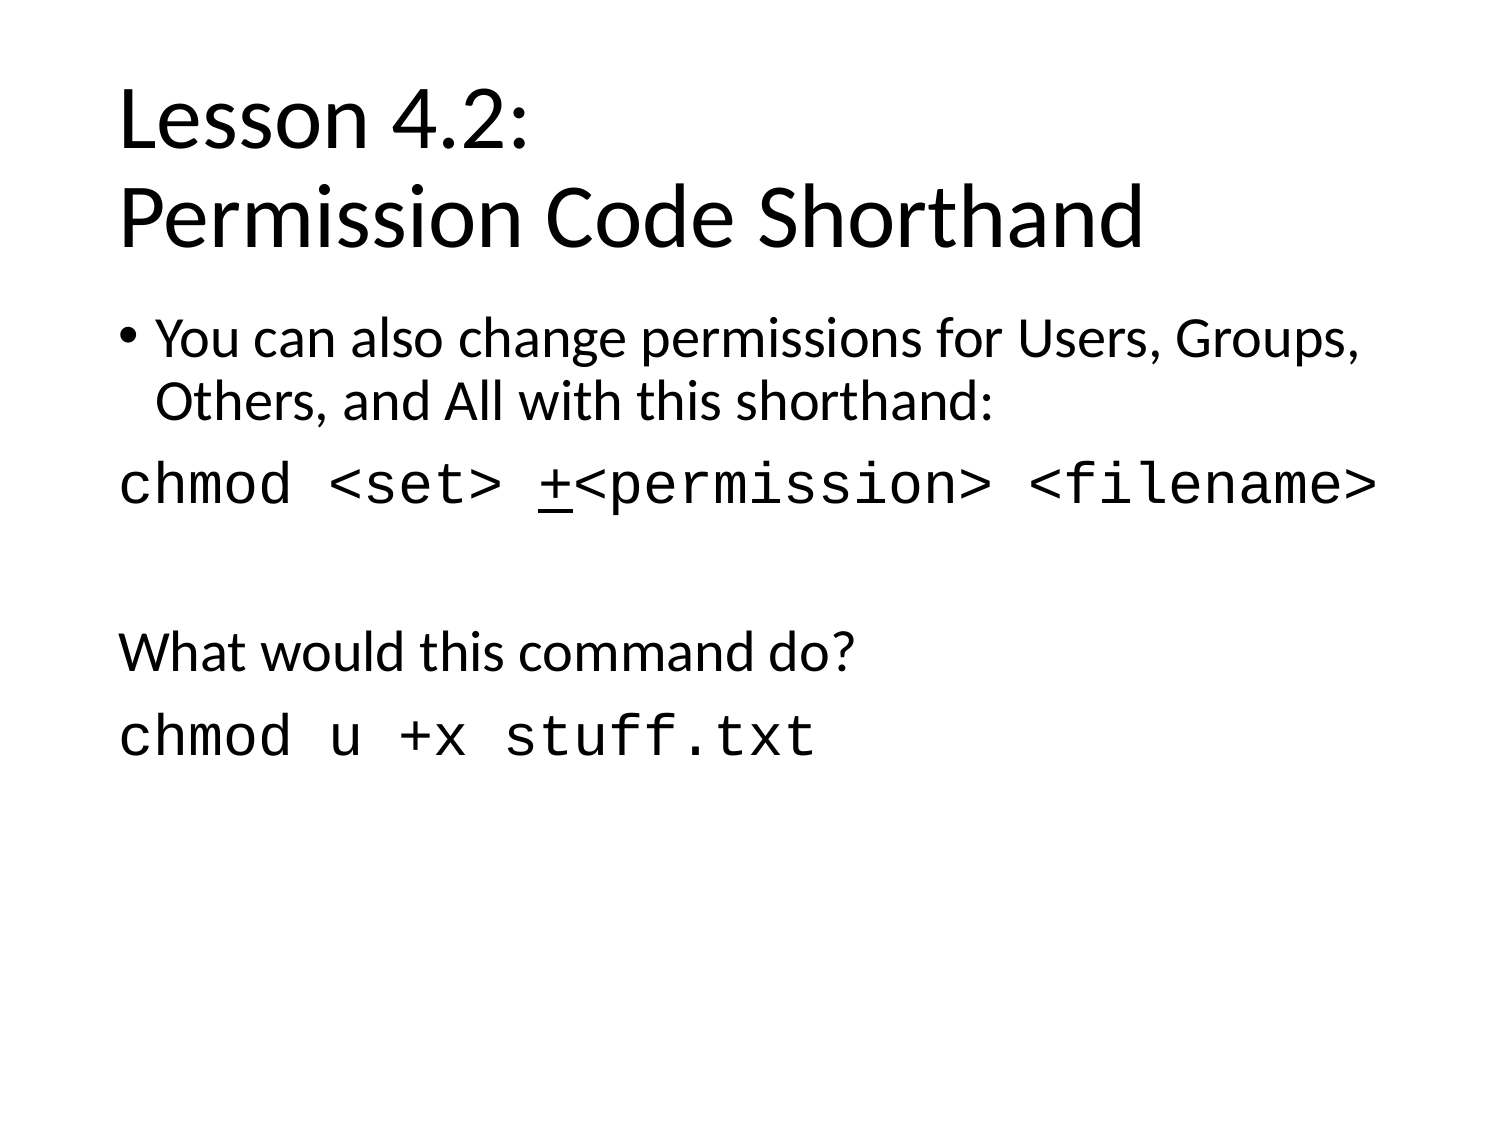

# Lesson 4.2: Permission Code Shorthand
You can also change permissions for Users, Groups, Others, and All with this shorthand:
chmod <set> +<permission> <filename>

What would this command do?
chmod u +x stuff.txt